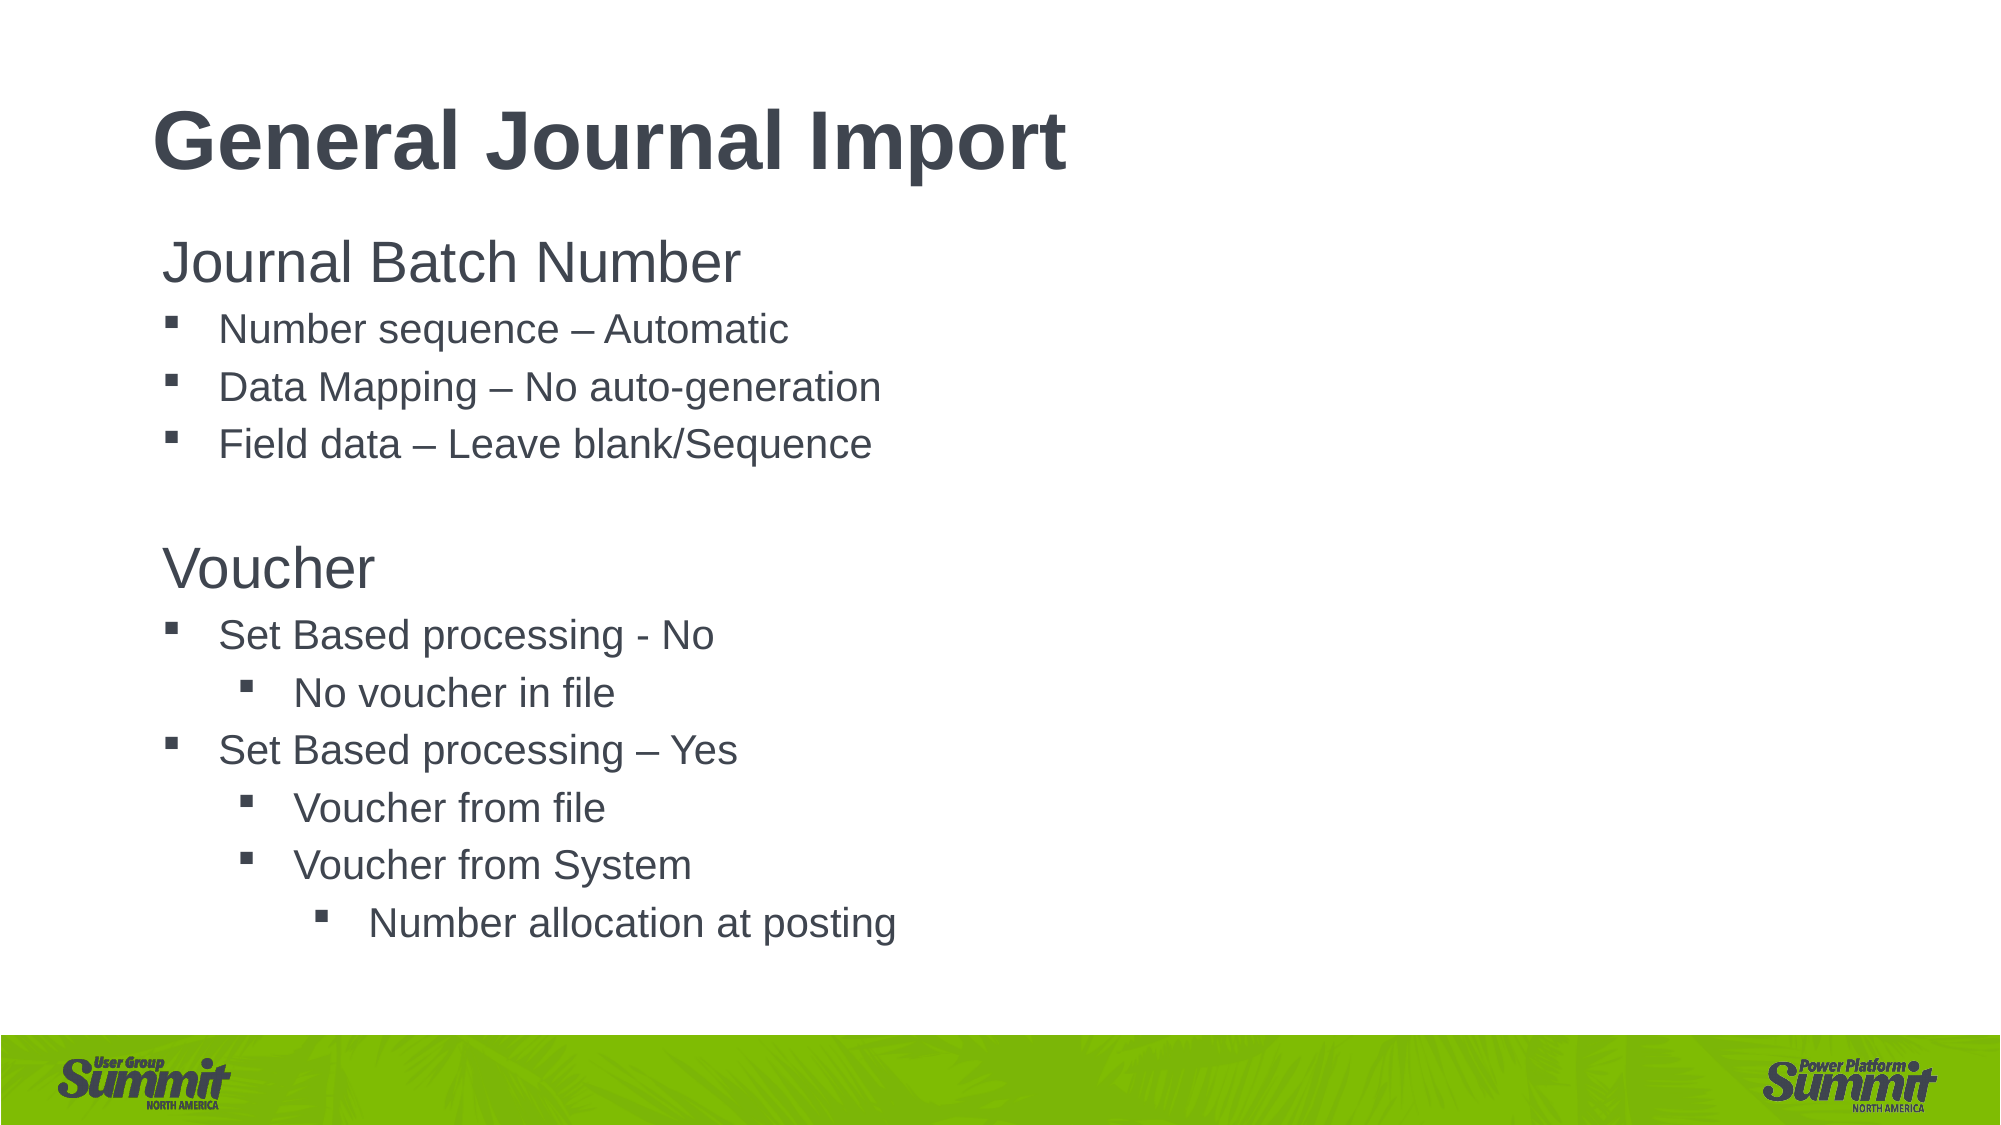

# General Journal Import
Journal Batch Number
Number sequence – Automatic
Data Mapping – No auto-generation
Field data – Leave blank/Sequence

Voucher
Set Based processing - No
No voucher in file
Set Based processing – Yes
Voucher from file
Voucher from System
Number allocation at posting